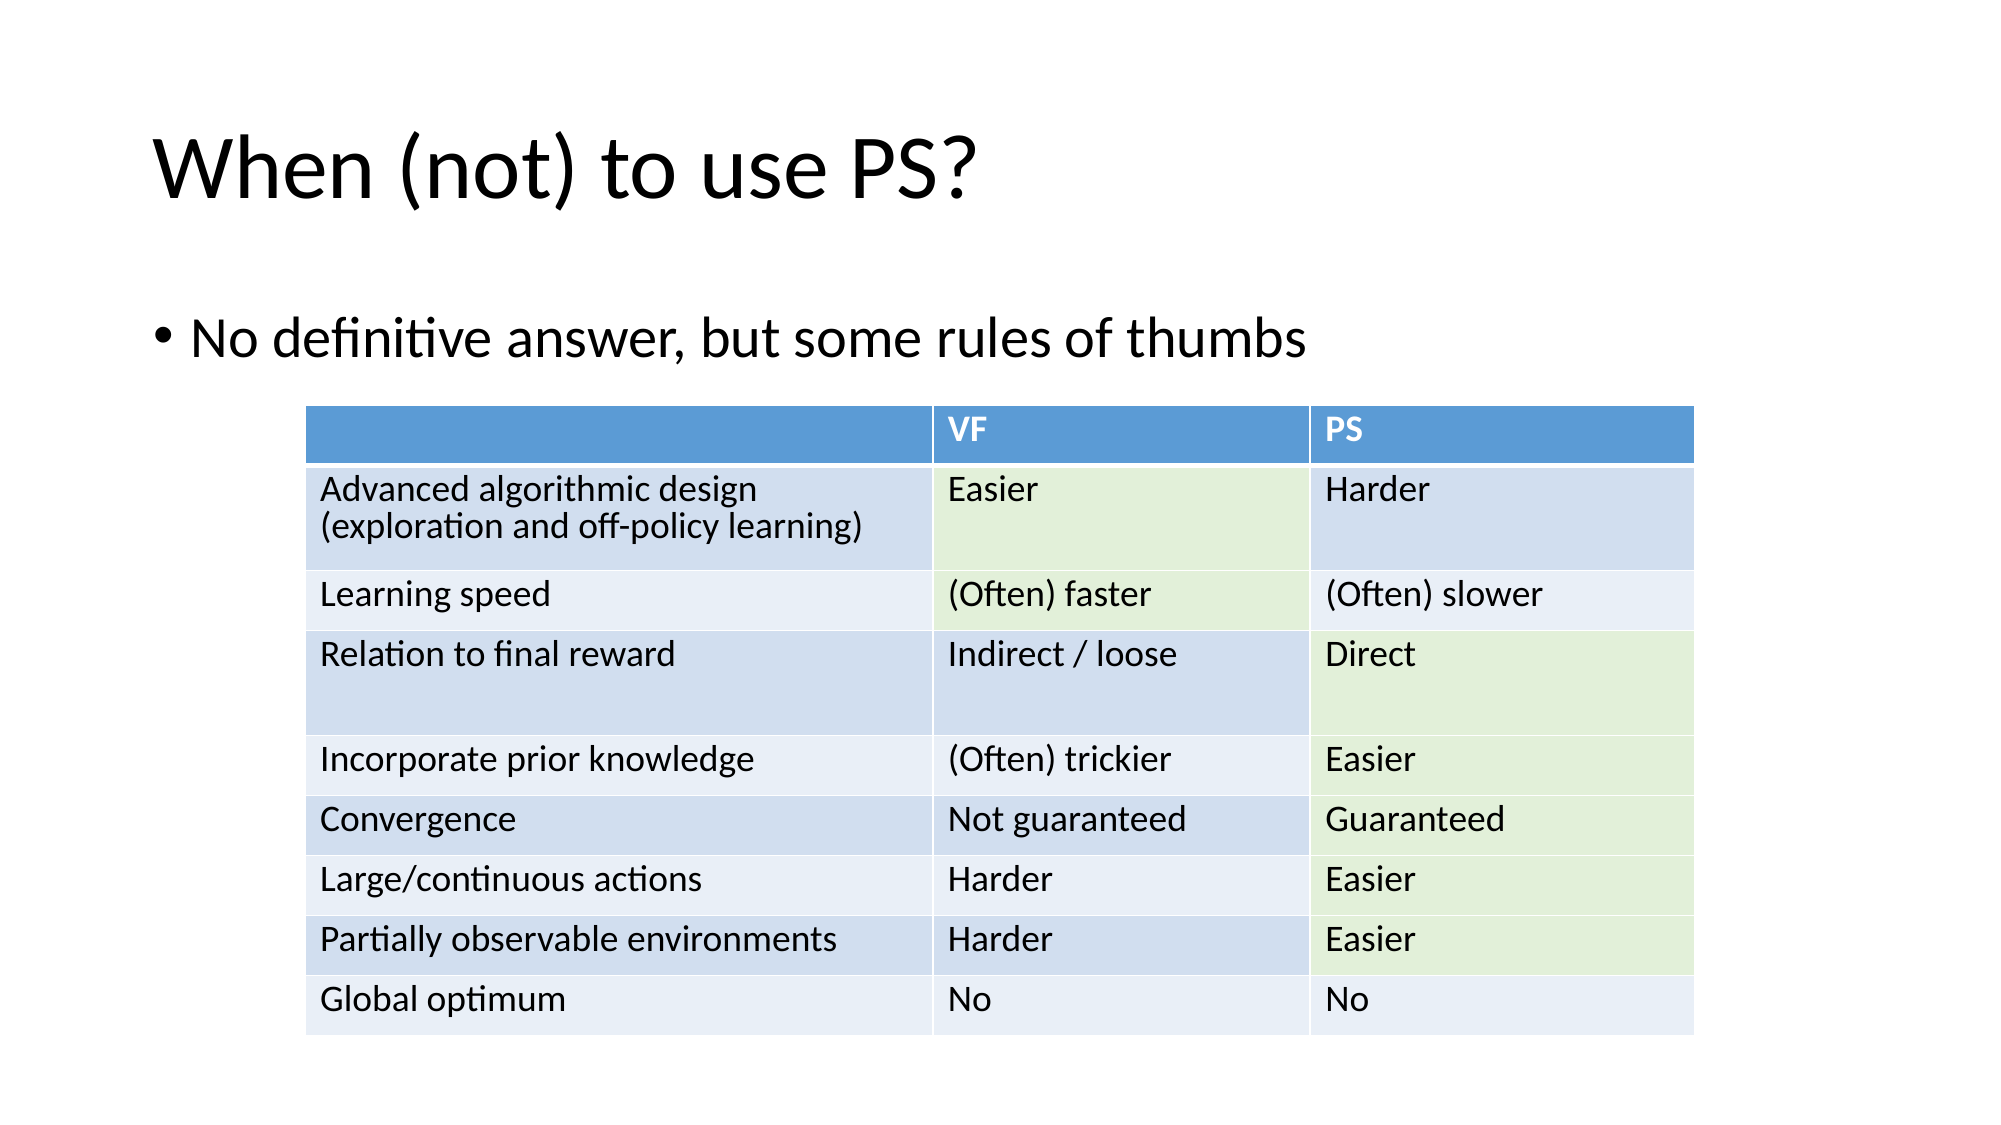

# When (not) to use PS?
No definitive answer, but some rules of thumbs
|  | VF | PS |
| --- | --- | --- |
| Advanced algorithmic design (exploration and off-policy learning) | Easier | Harder |
| Learning speed | (Often) faster | (Often) slower |
| Relation to final reward | Indirect / loose | Direct |
| Incorporate prior knowledge | (Often) trickier | Easier |
| Convergence | Not guaranteed | Guaranteed |
| Large/continuous actions | Harder | Easier |
| Partially observable environments | Harder | Easier |
| Global optimum | No | No |